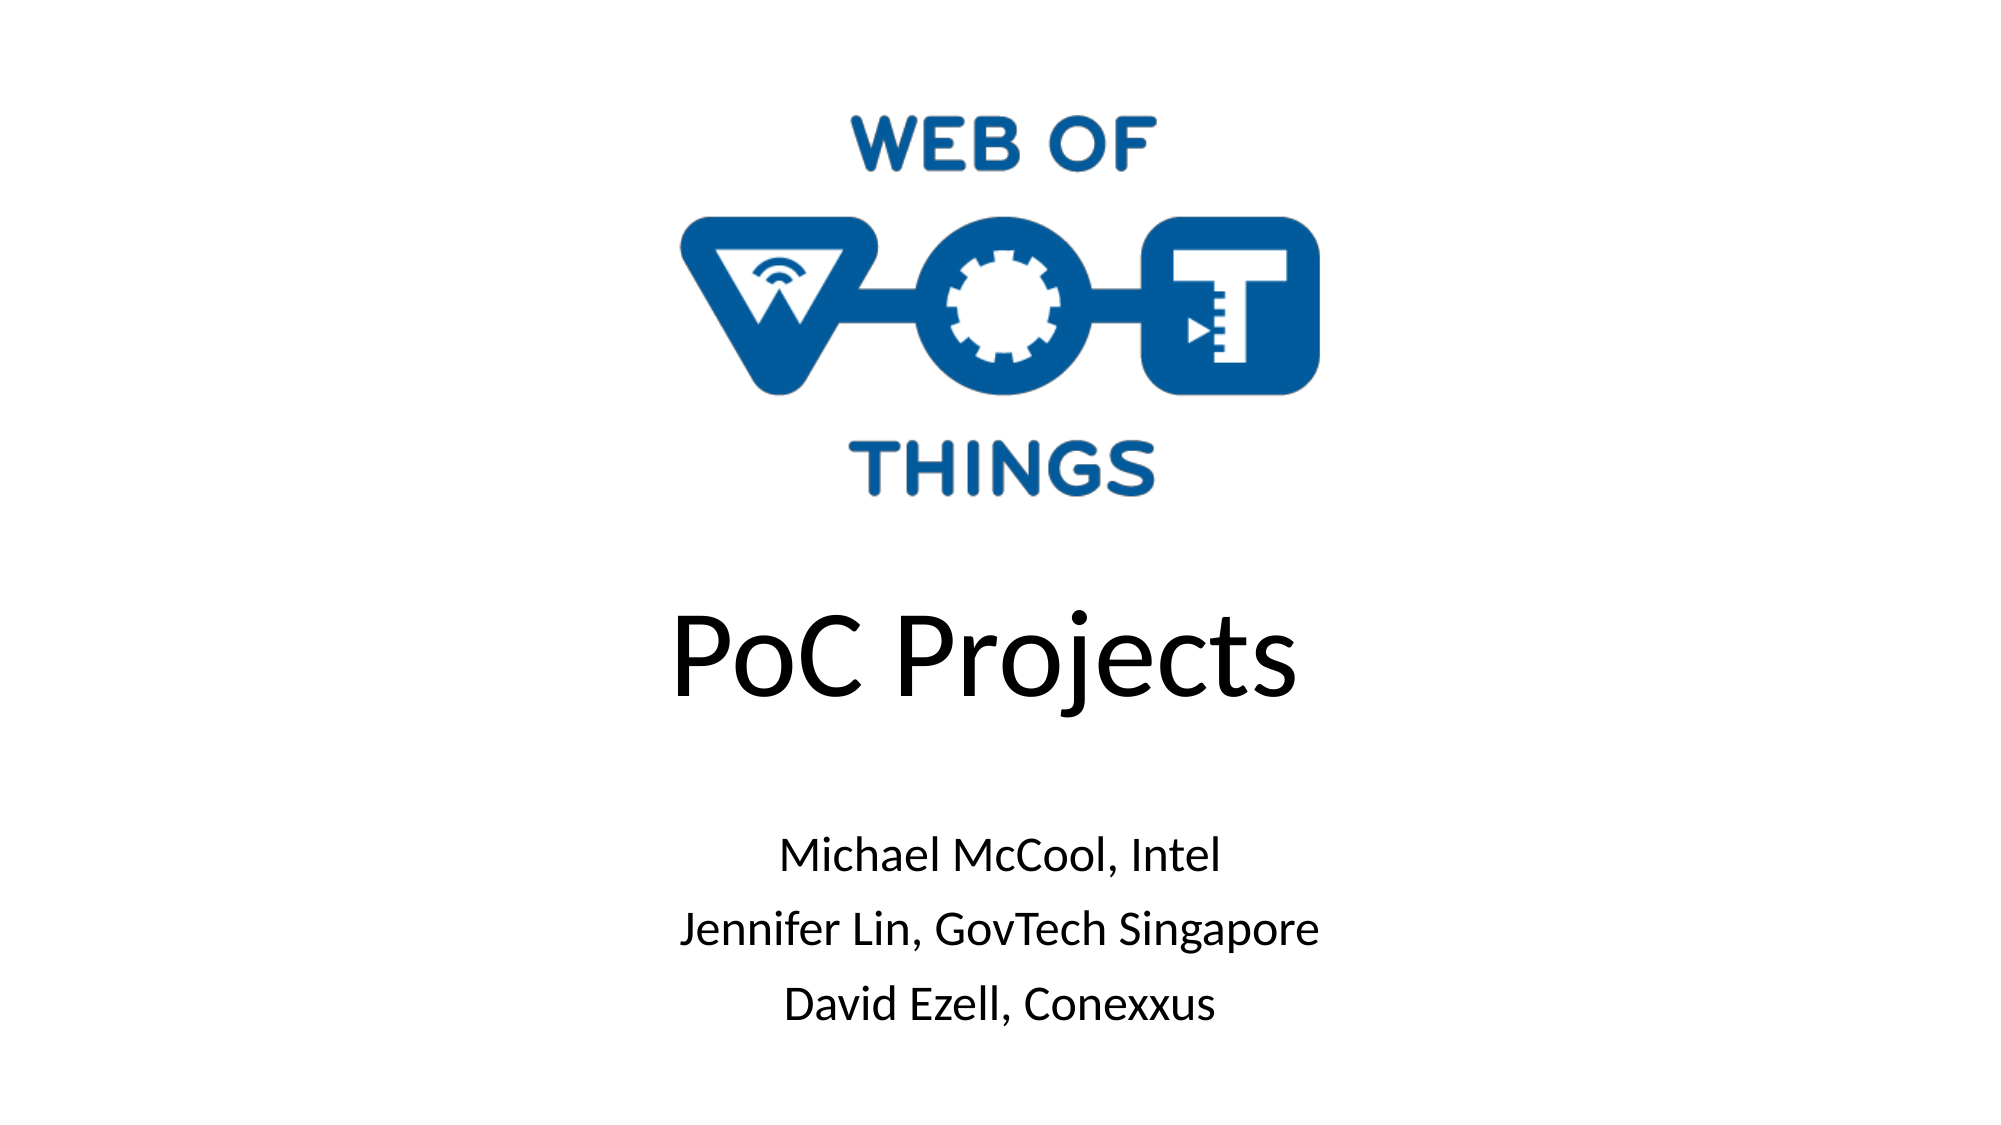

# PoC Projects
Michael McCool, Intel
Jennifer Lin, GovTech Singapore
David Ezell, Conexxus